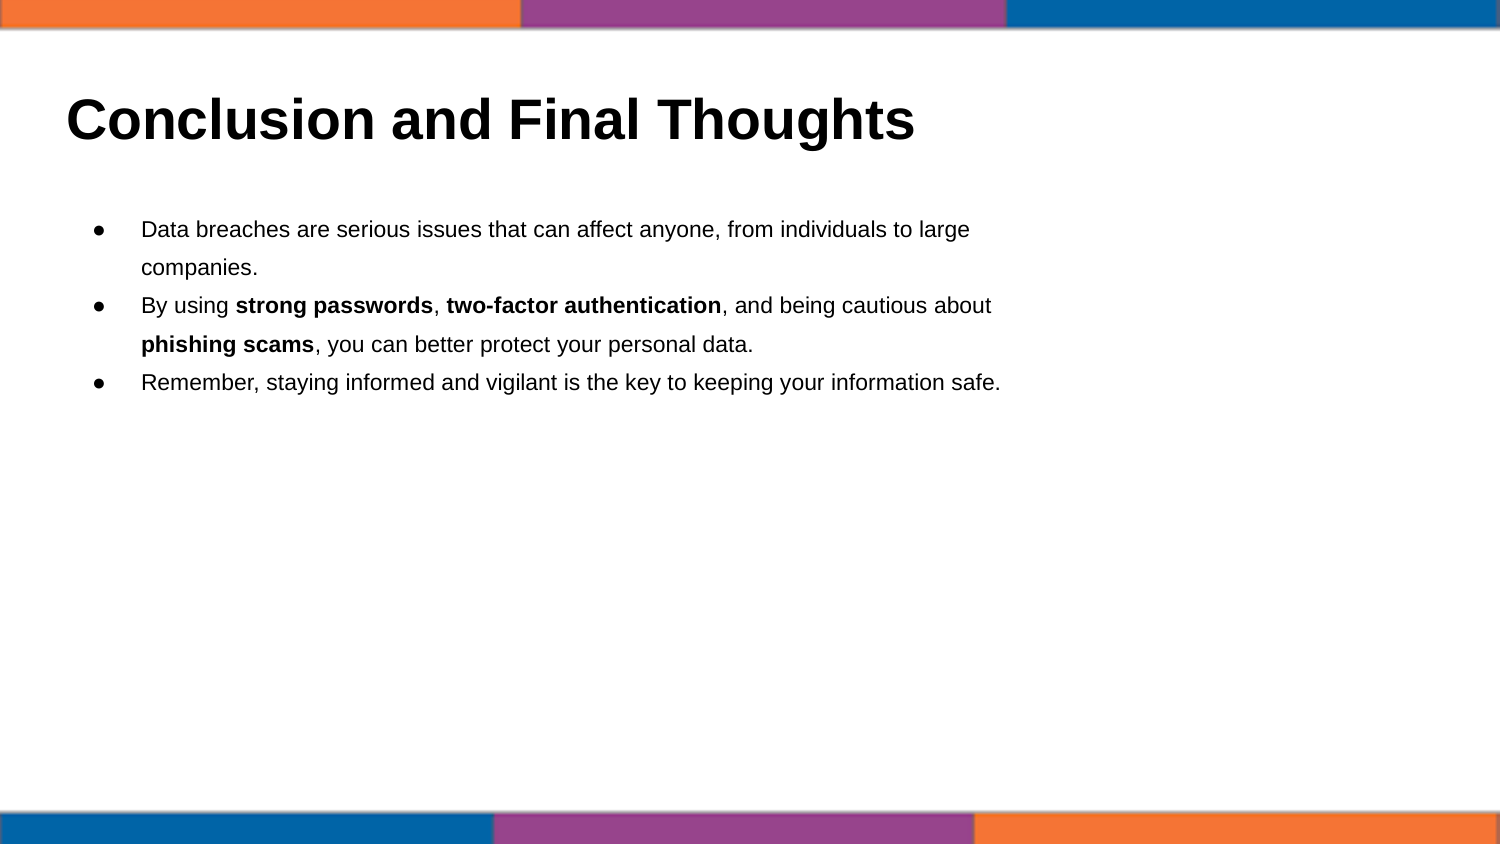

# Conclusion and Final Thoughts
Data breaches are serious issues that can affect anyone, from individuals to large companies.
By using strong passwords, two-factor authentication, and being cautious about phishing scams, you can better protect your personal data.
Remember, staying informed and vigilant is the key to keeping your information safe.